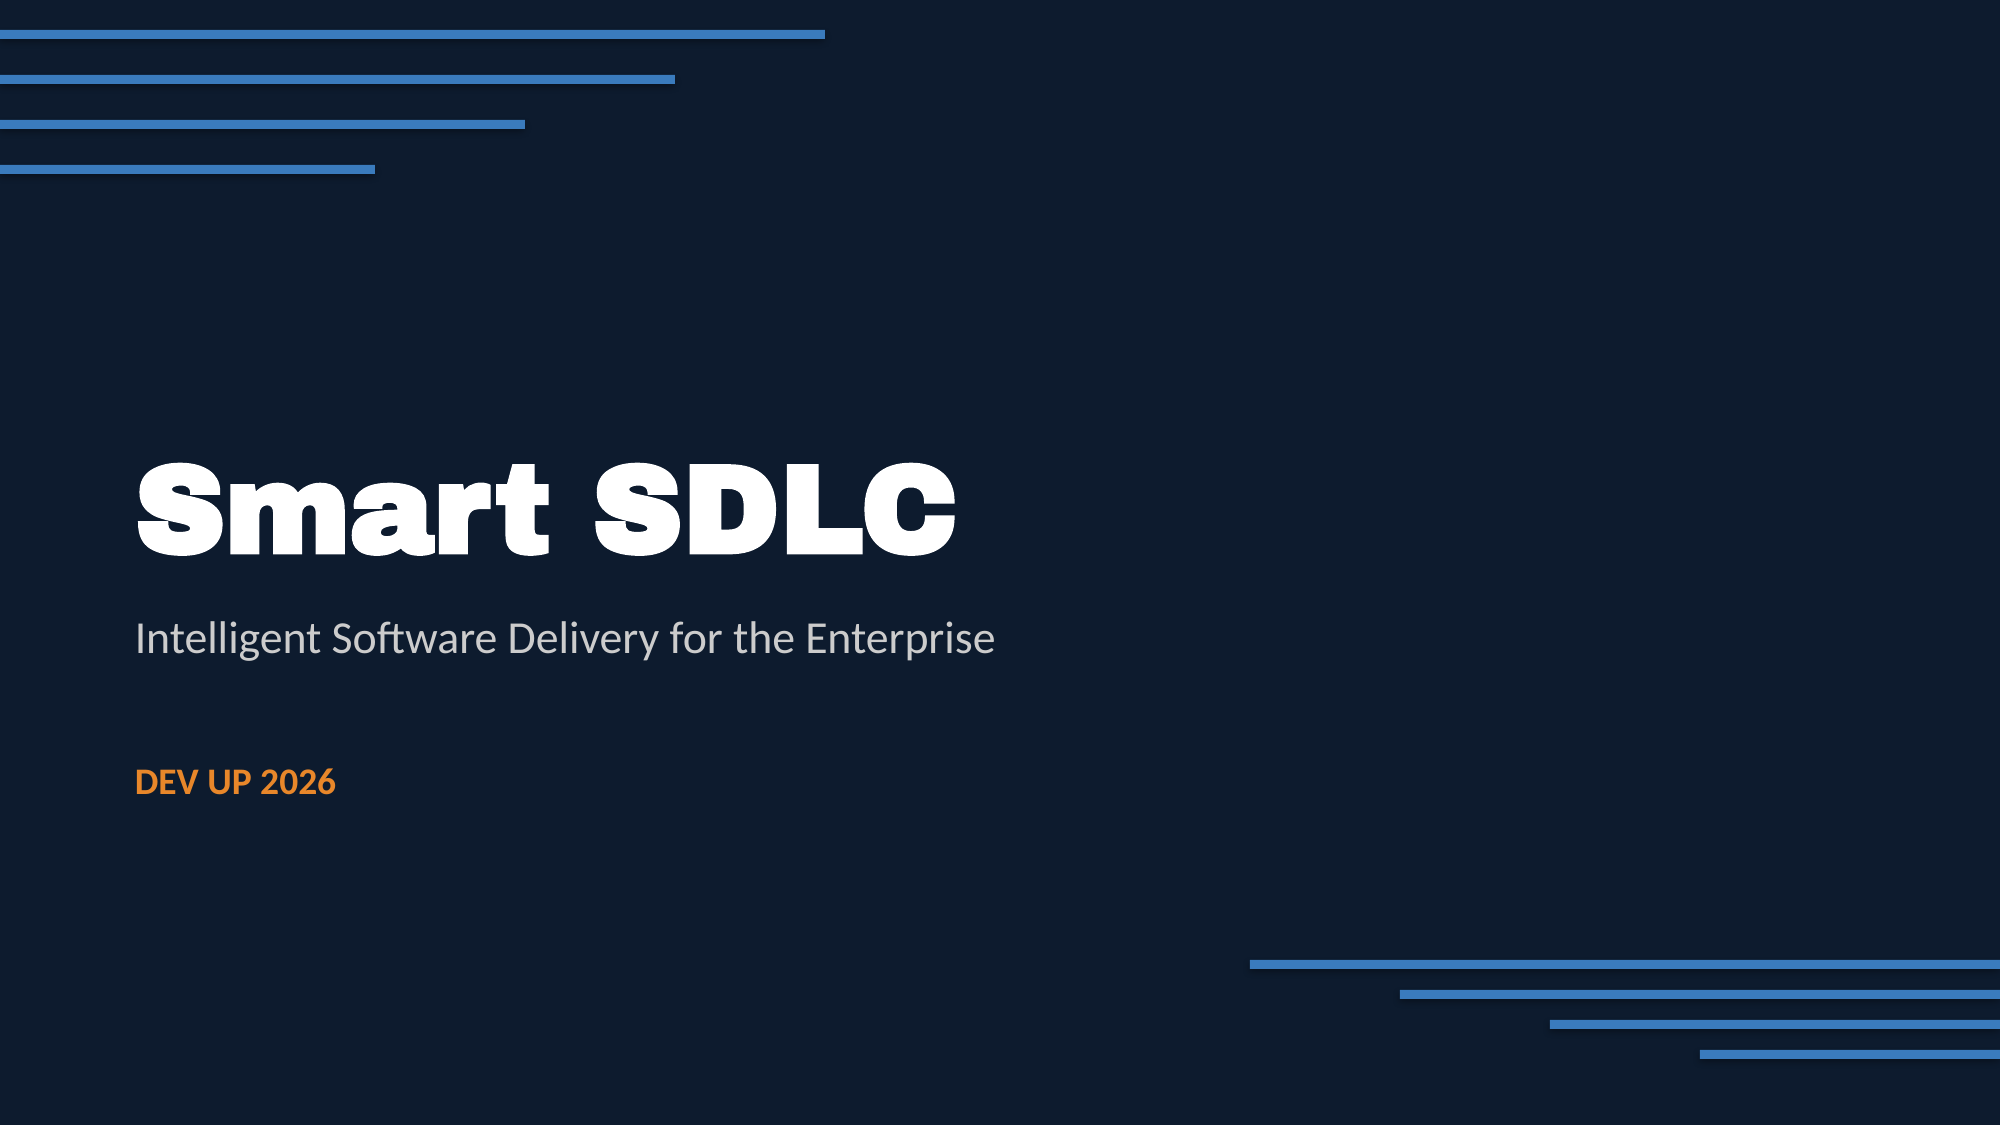

Smart SDLC
Intelligent Software Delivery for the Enterprise
DEV UP 2026